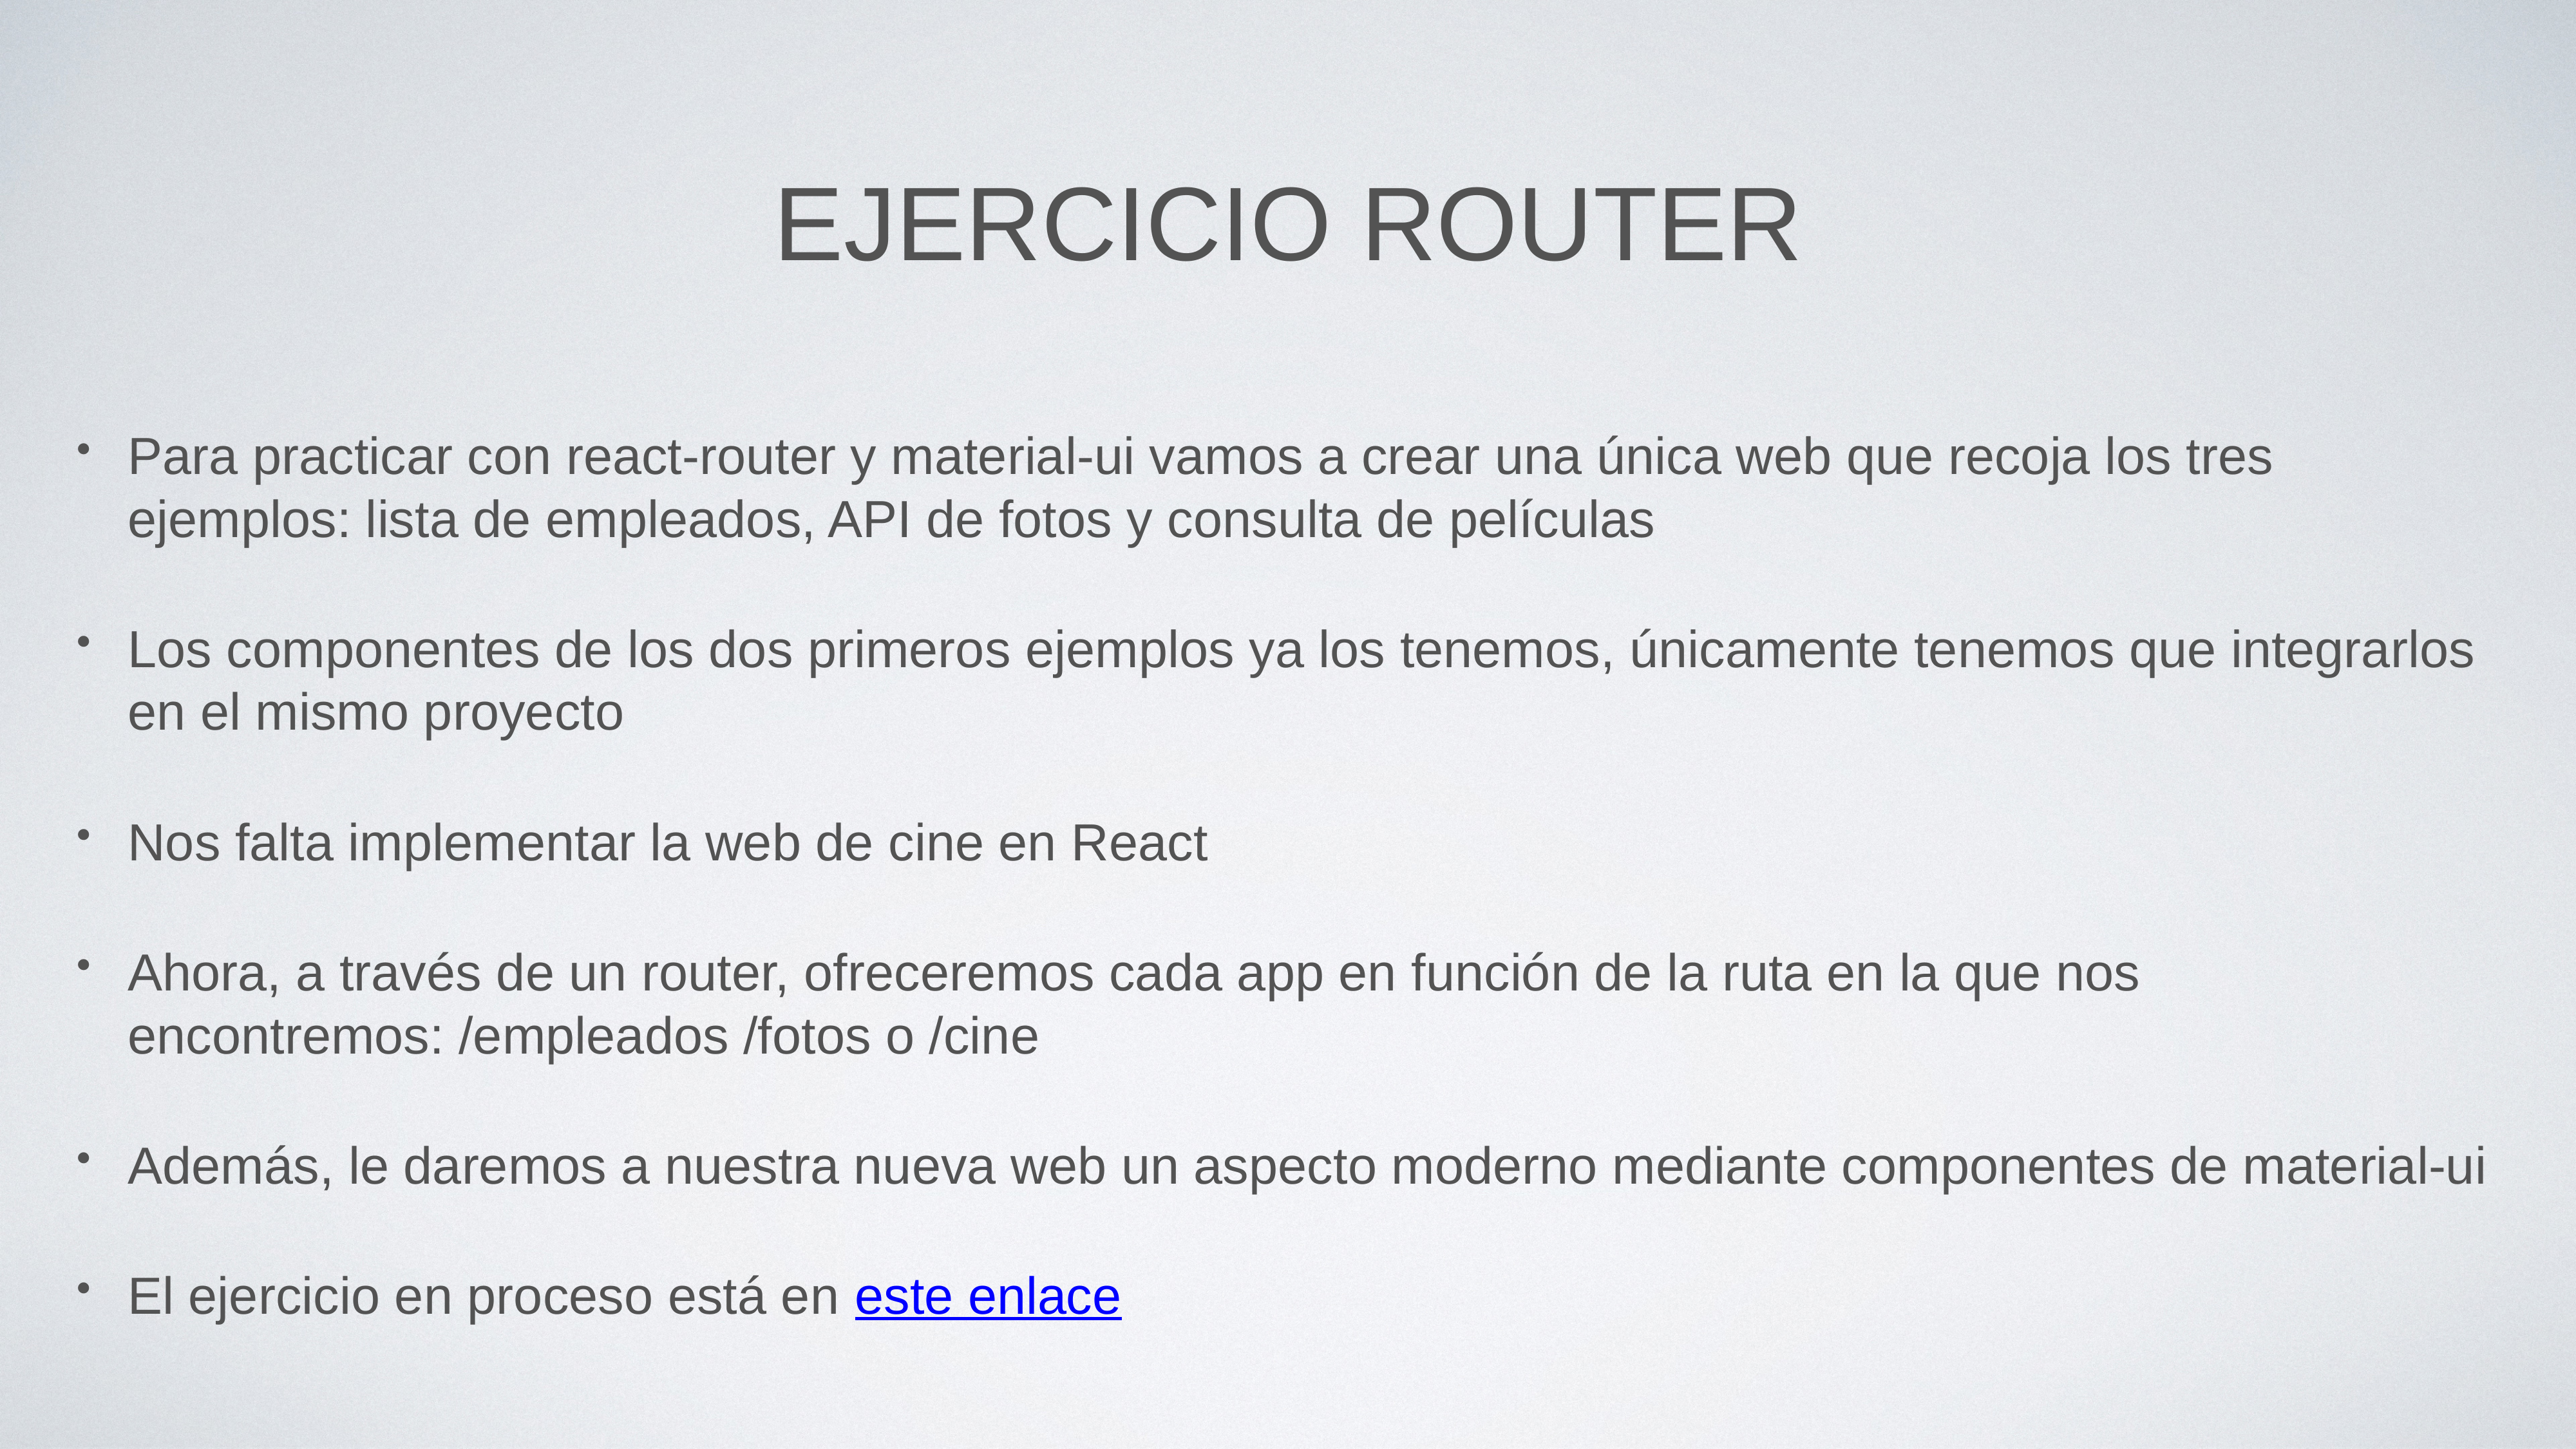

# Ejercicio router
Para practicar con react-router y material-ui vamos a crear una única web que recoja los tres ejemplos: lista de empleados, API de fotos y consulta de películas
Los componentes de los dos primeros ejemplos ya los tenemos, únicamente tenemos que integrarlos en el mismo proyecto
Nos falta implementar la web de cine en React
Ahora, a través de un router, ofreceremos cada app en función de la ruta en la que nos encontremos: /empleados /fotos o /cine
Además, le daremos a nuestra nueva web un aspecto moderno mediante componentes de material-ui
El ejercicio en proceso está en este enlace